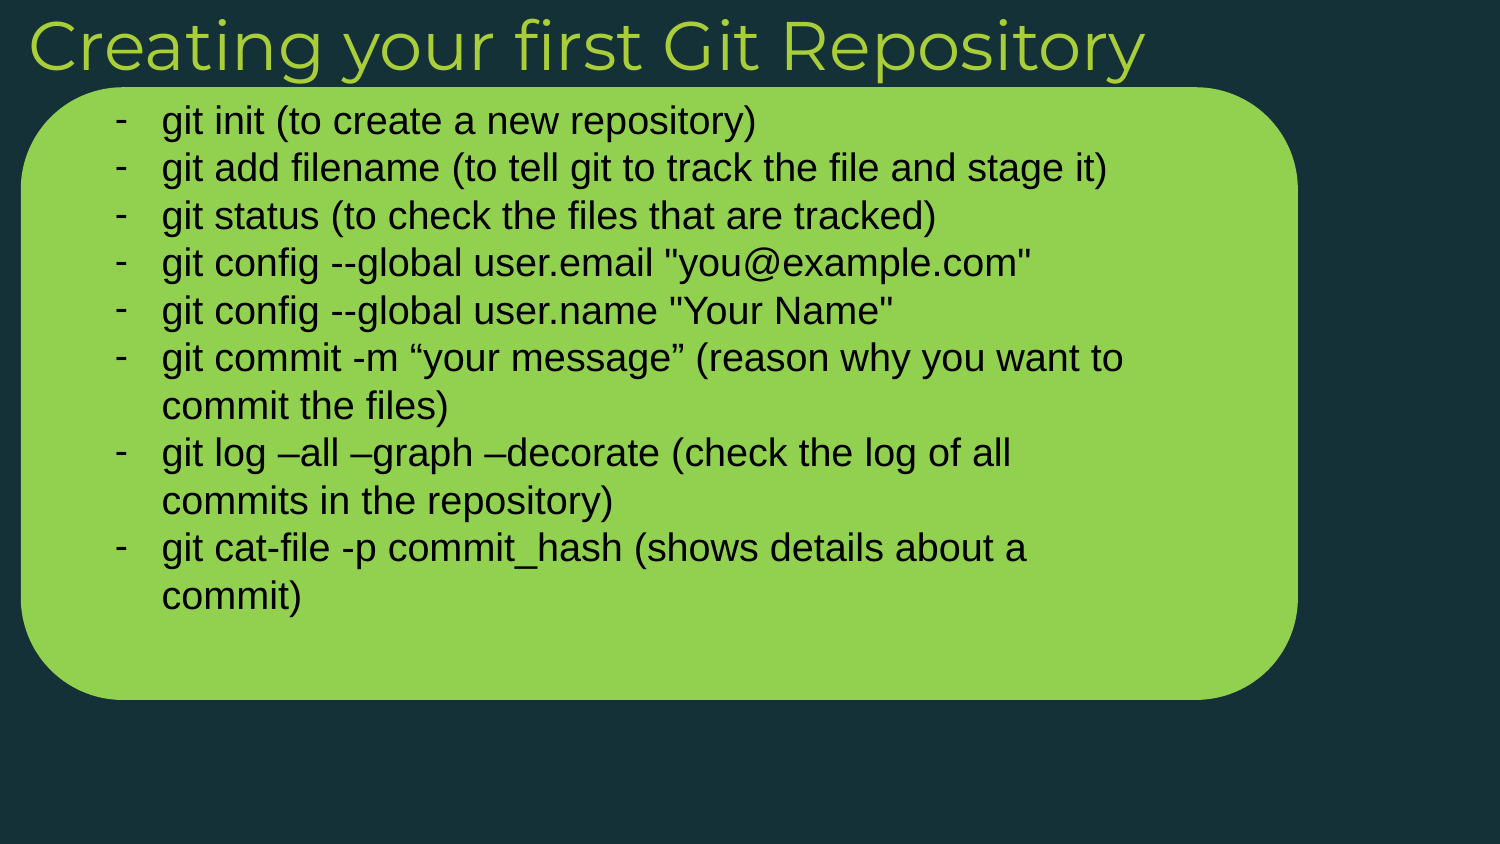

Creating your first Git Repository
git init (to create a new repository)
git add filename (to tell git to track the file and stage it)
git status (to check the files that are tracked)
git config --global user.email "you@example.com"
git config --global user.name "Your Name"
git commit -m “your message” (reason why you want to commit the files)
git log –all –graph –decorate (check the log of all commits in the repository)
git cat-file -p commit_hash (shows details about a commit)